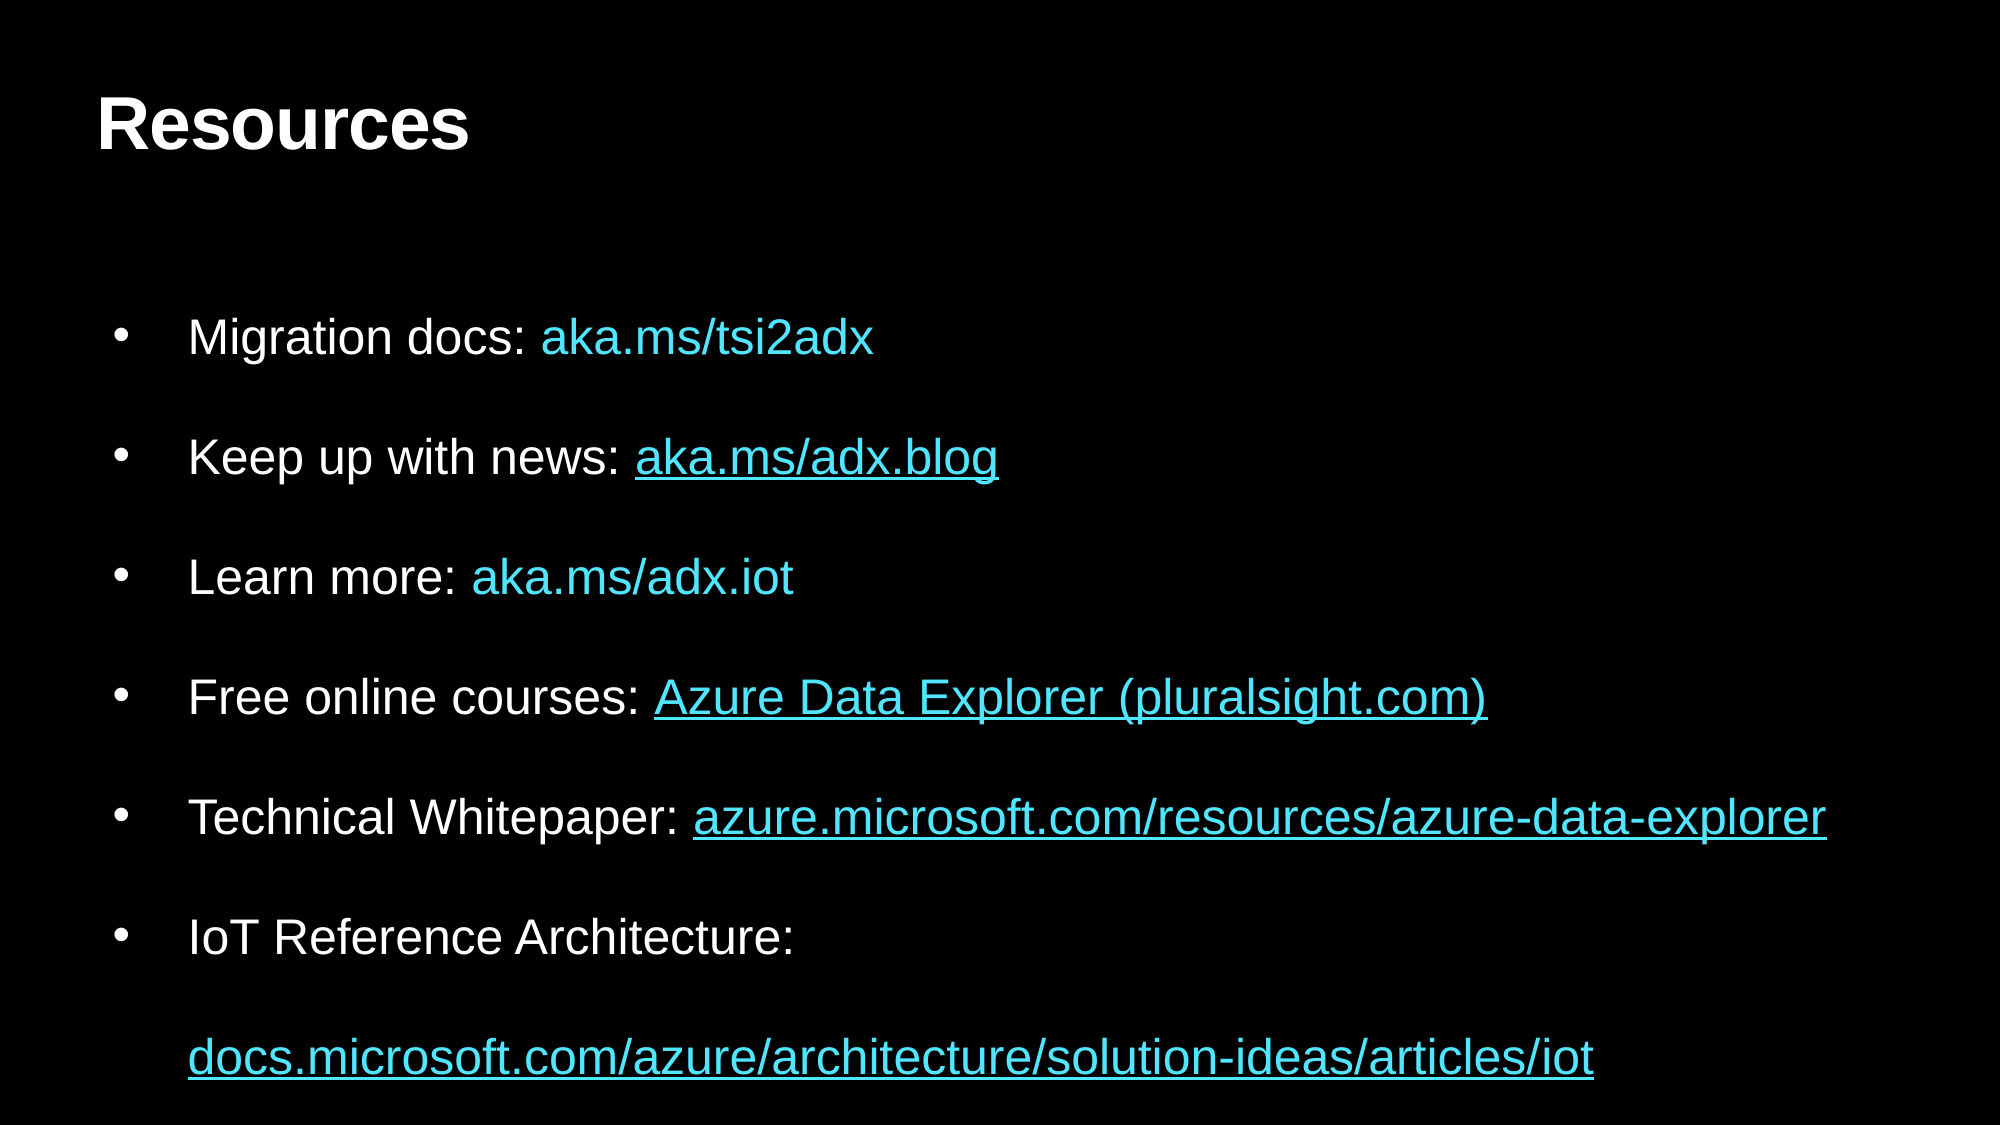

# Resources
Migration docs: aka.ms/tsi2adx
Keep up with news: aka.ms/adx.blog
Learn more: aka.ms/adx.iot
Free online courses: Azure Data Explorer (pluralsight.com)
Technical Whitepaper: azure.microsoft.com/resources/azure-data-explorer
IoT Reference Architecture: docs.microsoft.com/azure/architecture/solution-ideas/articles/iot-azure-data-explorer